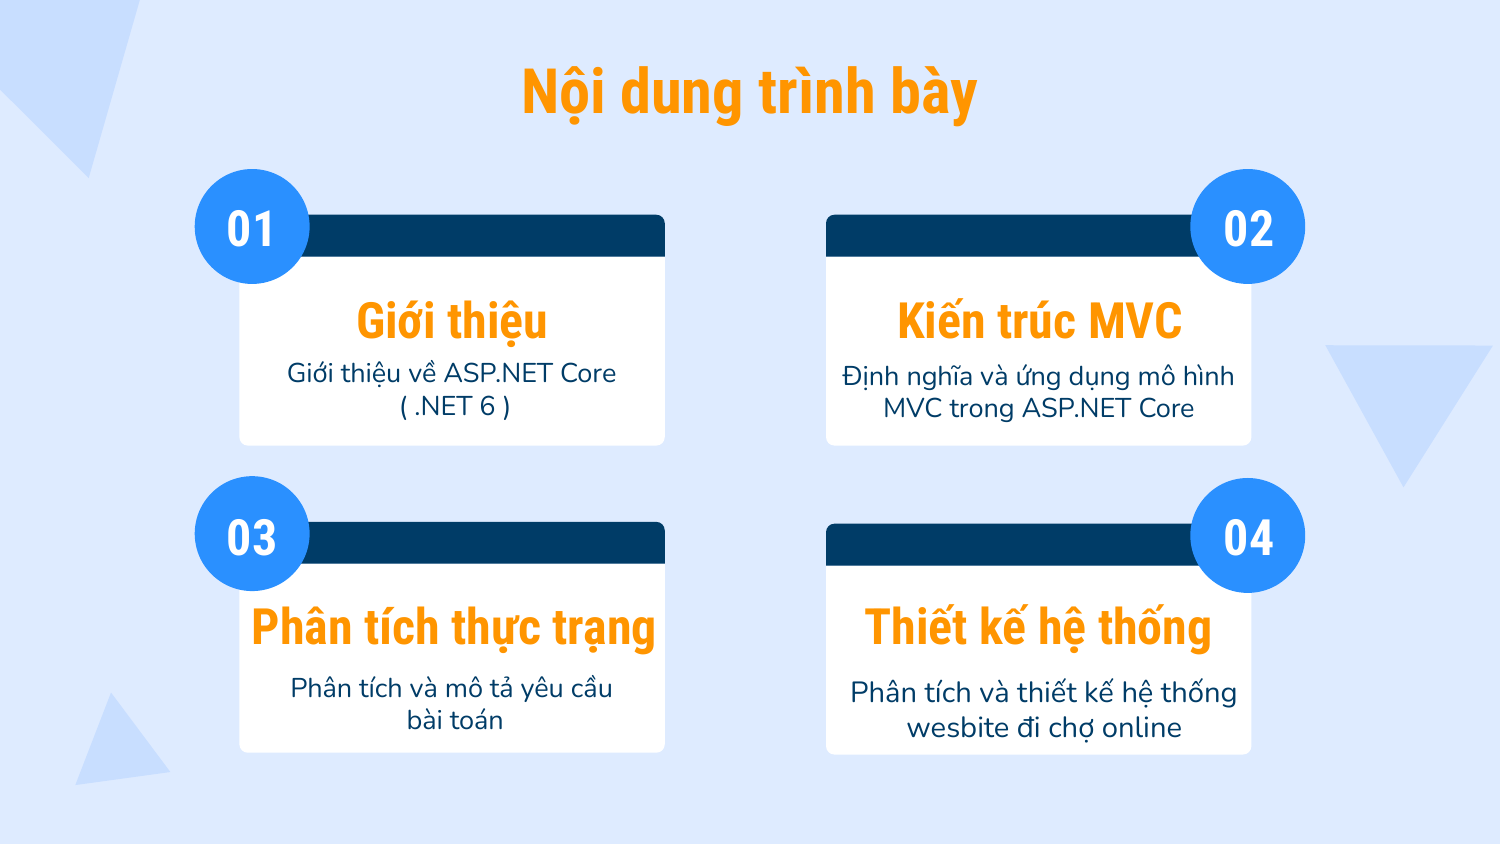

# Nội dung trình bày

01
02

Giới thiệu
Kiến trúc MVC
Giới thiệu về ASP.NET Core
( .NET 6 )
Định nghĩa và ứng dụng mô hình MVC trong ASP.NET Core

03
04

Phân tích thực trạng
Thiết kế hệ thống
Phân tích và mô tả yêu cầu
bài toán
Phân tích và thiết kế hệ thống wesbite đi chợ online